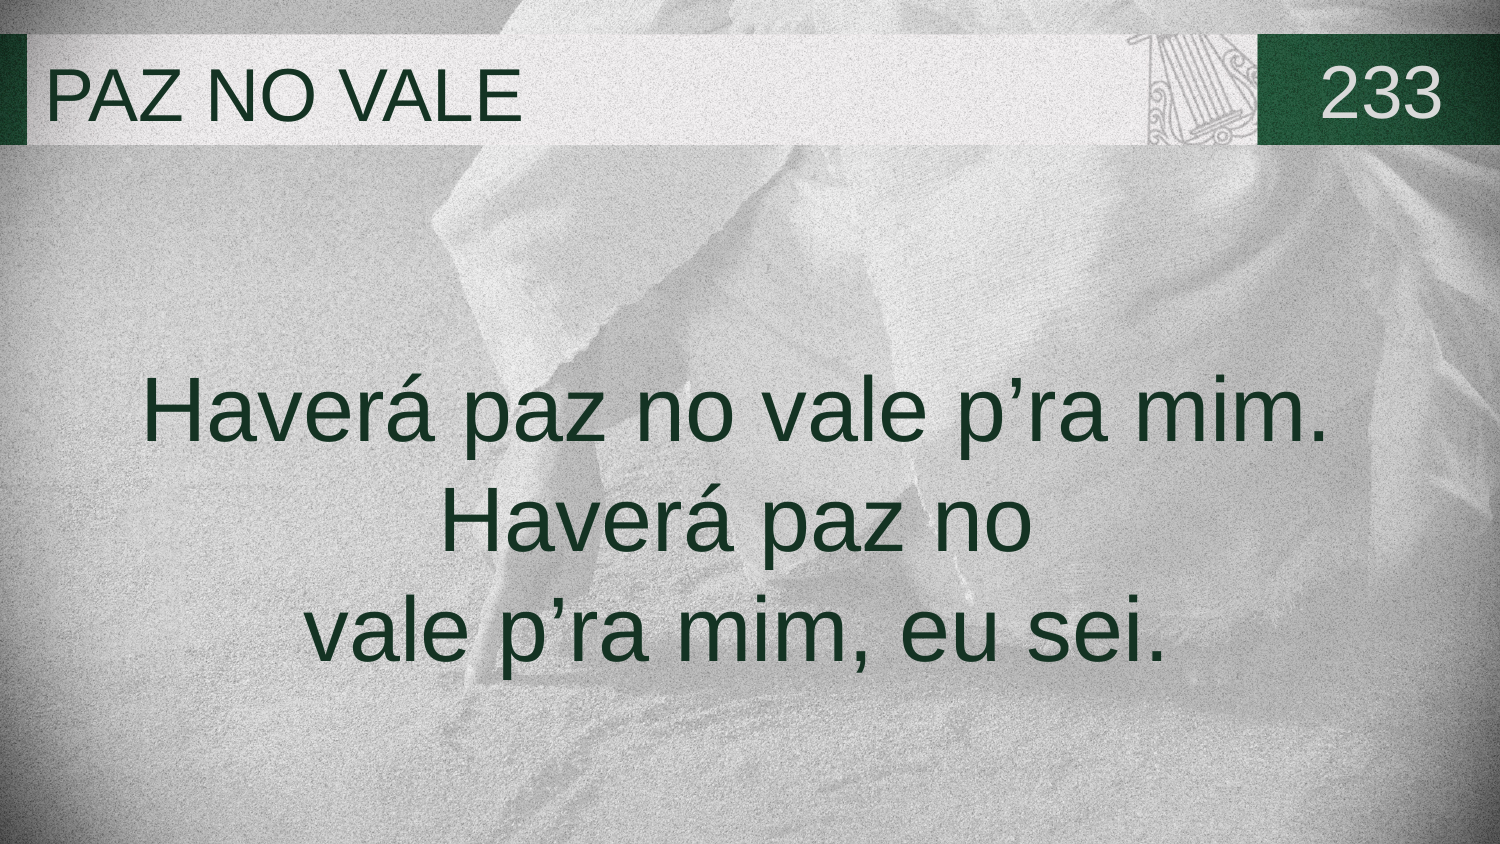

# PAZ NO VALE
233
Haverá paz no vale p’ra mim.
Haverá paz no
vale p’ra mim, eu sei.